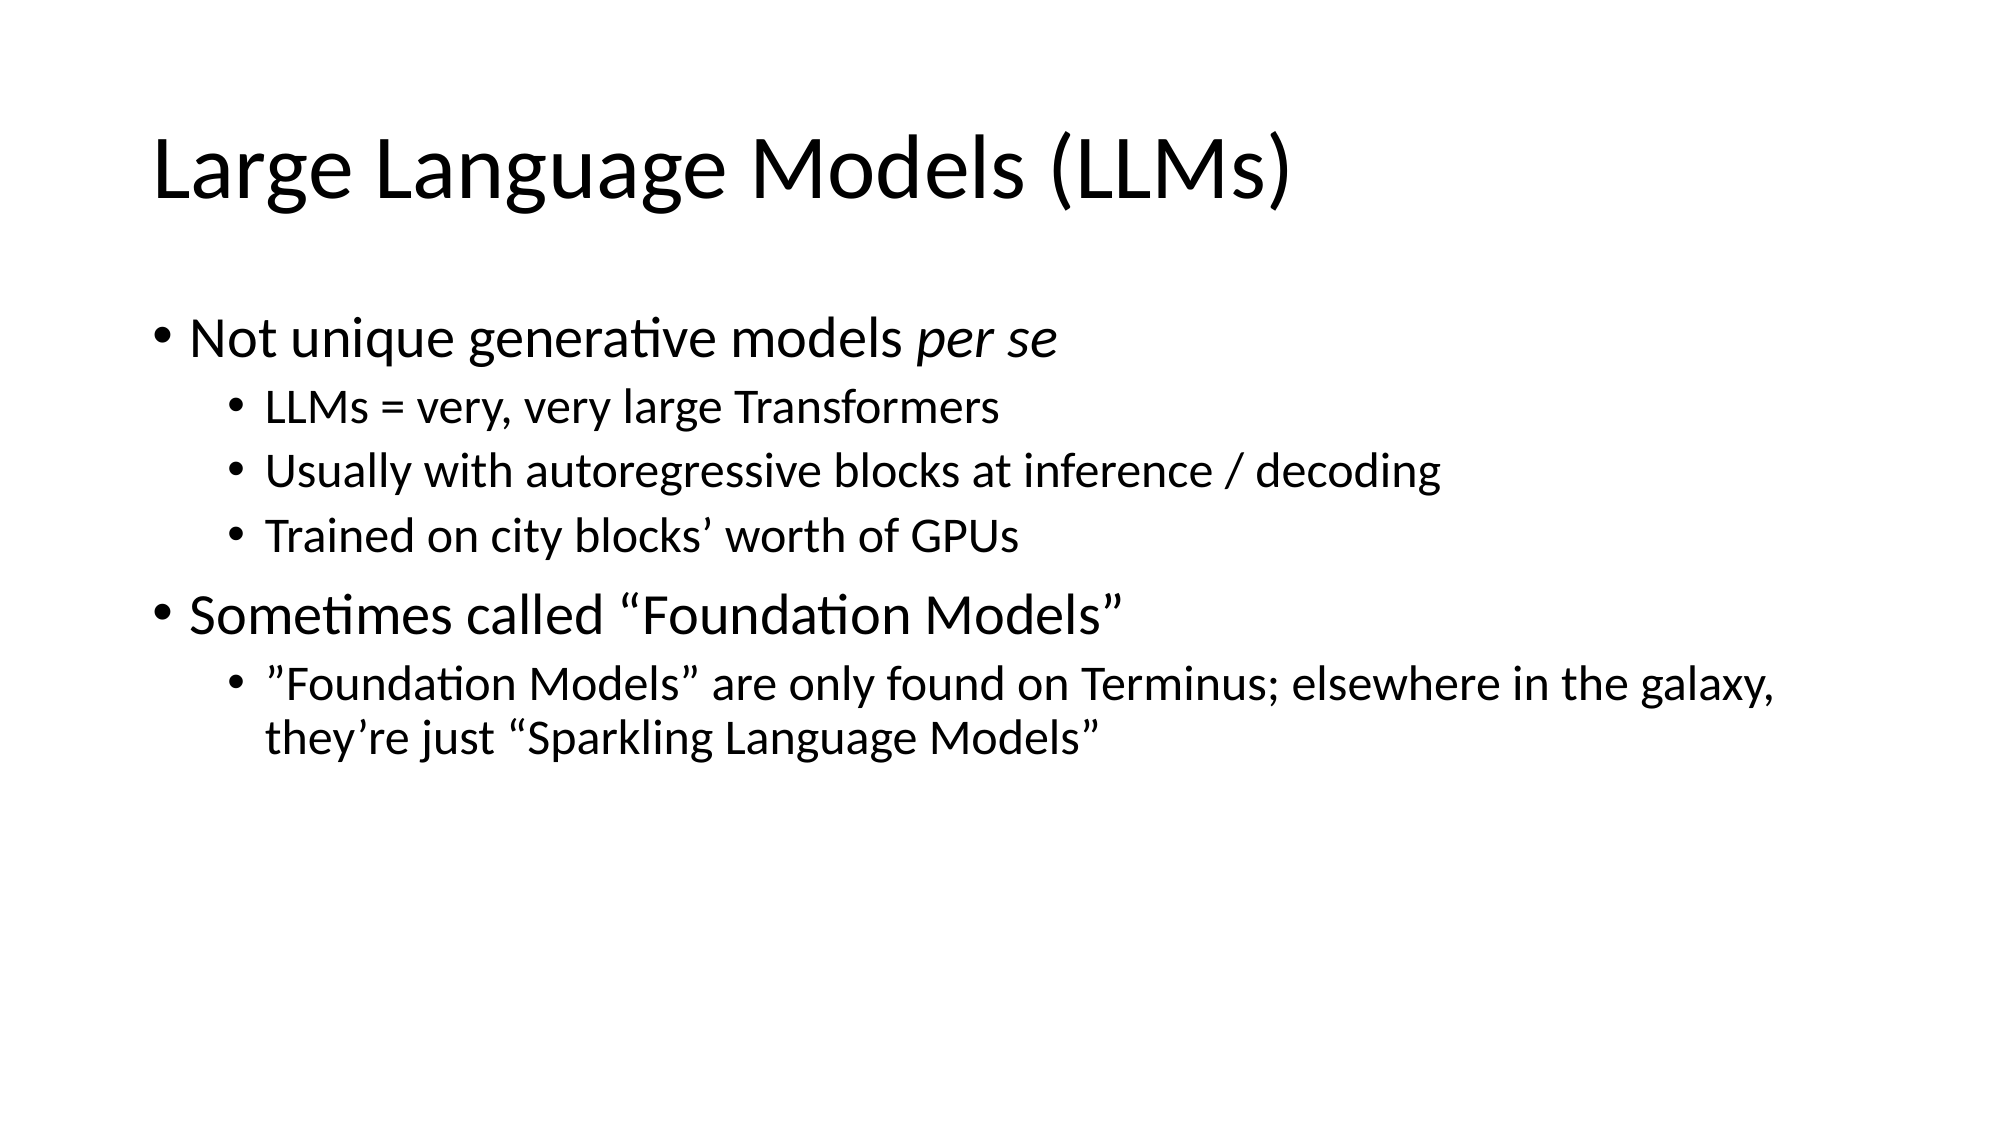

# Large Language Models (LLMs)
Not unique generative models per se
LLMs = very, very large Transformers
Usually with autoregressive blocks at inference / decoding
Trained on city blocks’ worth of GPUs
Sometimes called “Foundation Models”
”Foundation Models” are only found on Terminus; elsewhere in the galaxy, they’re just “Sparkling Language Models”